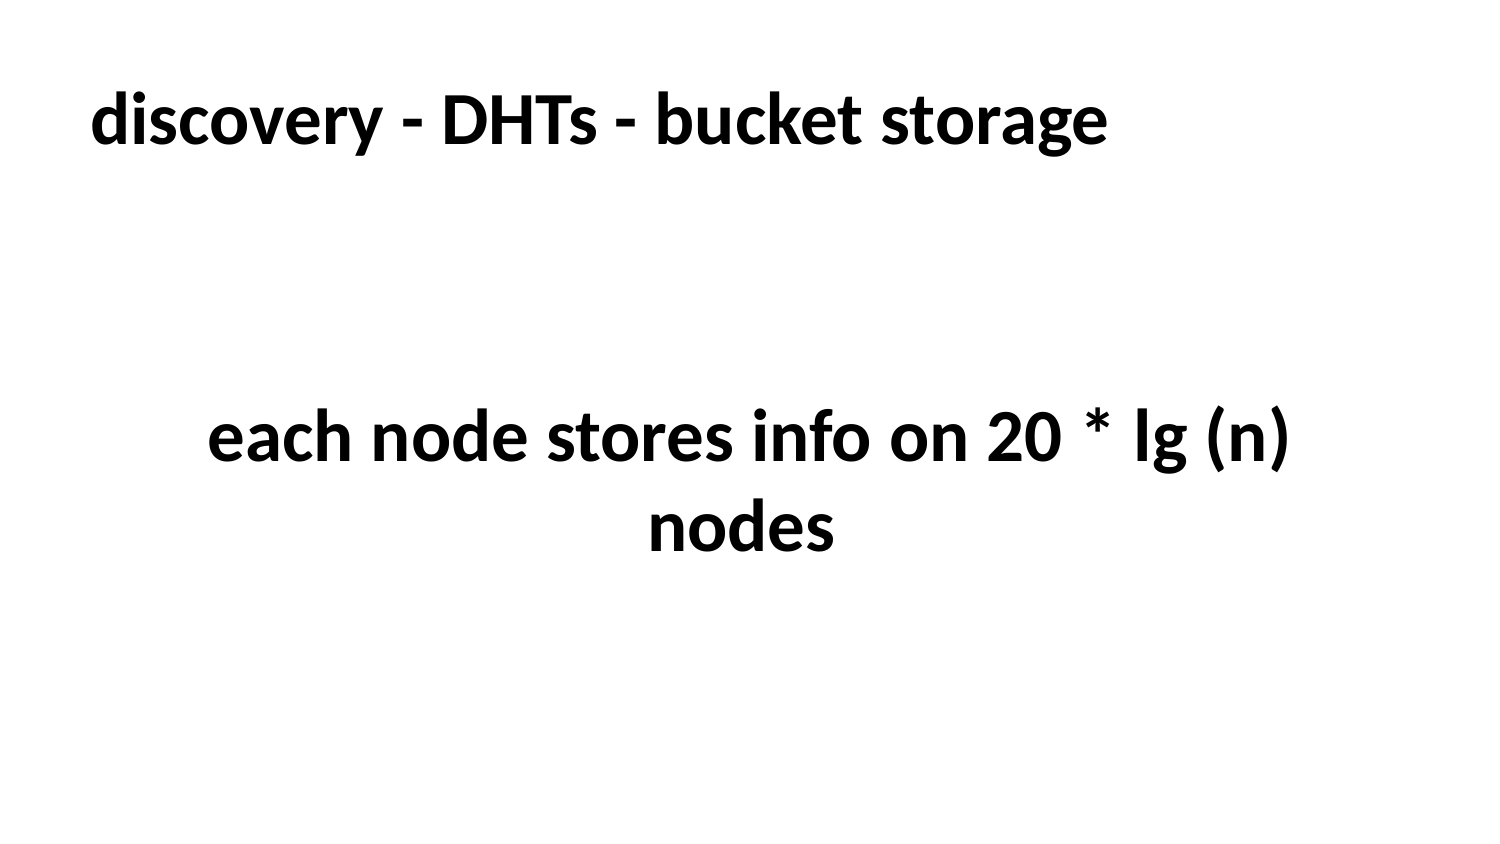

# discovery - DHTs - bucket storage
each node stores info on 20 * lg (n) nodes